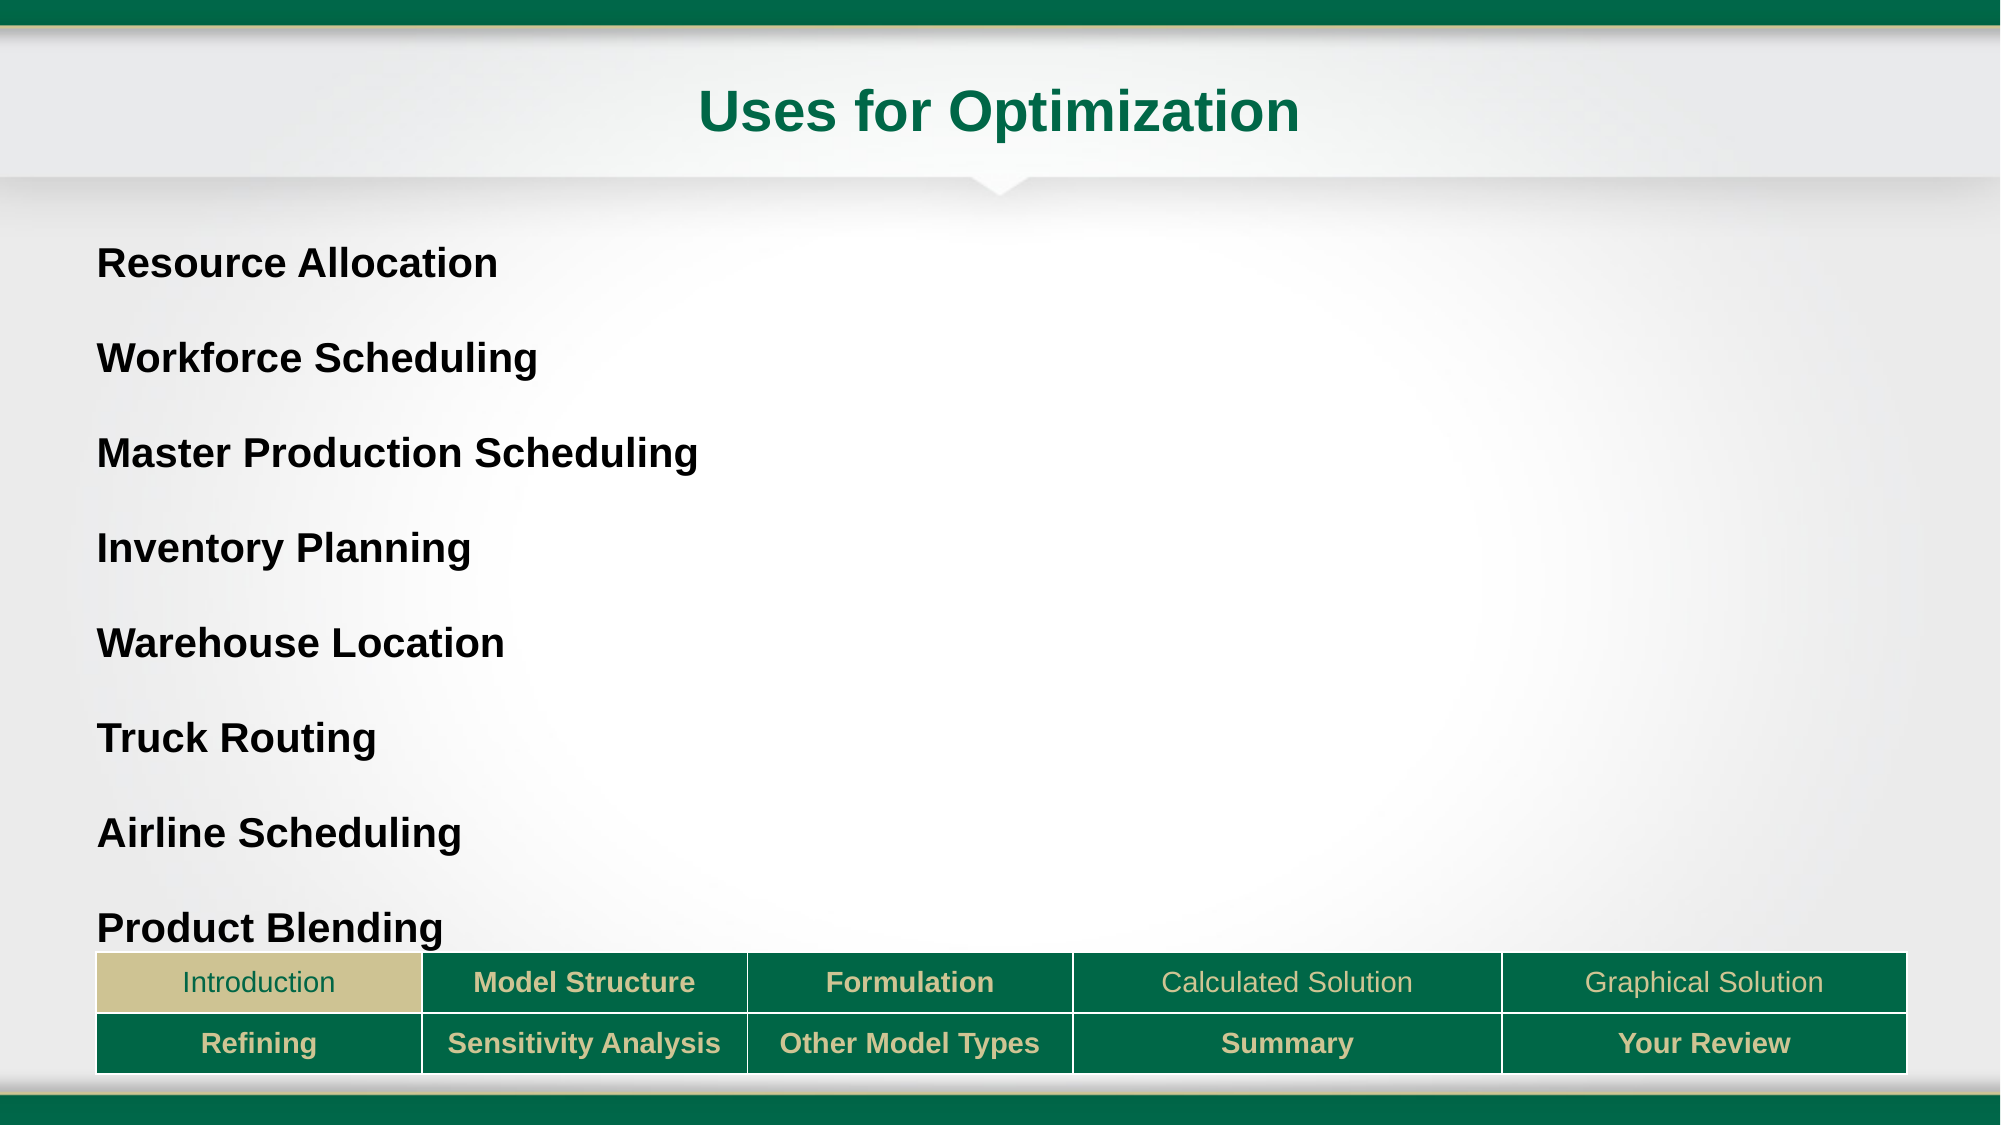

# Uses for Optimization
Resource Allocation
Workforce Scheduling
Master Production Scheduling
Inventory Planning
Warehouse Location
Truck Routing
Airline Scheduling
Product Blending
| Introduction | Model Structure | Formulation | Calculated Solution | Graphical Solution |
| --- | --- | --- | --- | --- |
| Refining | Sensitivity Analysis | Other Model Types | Summary | Your Review |